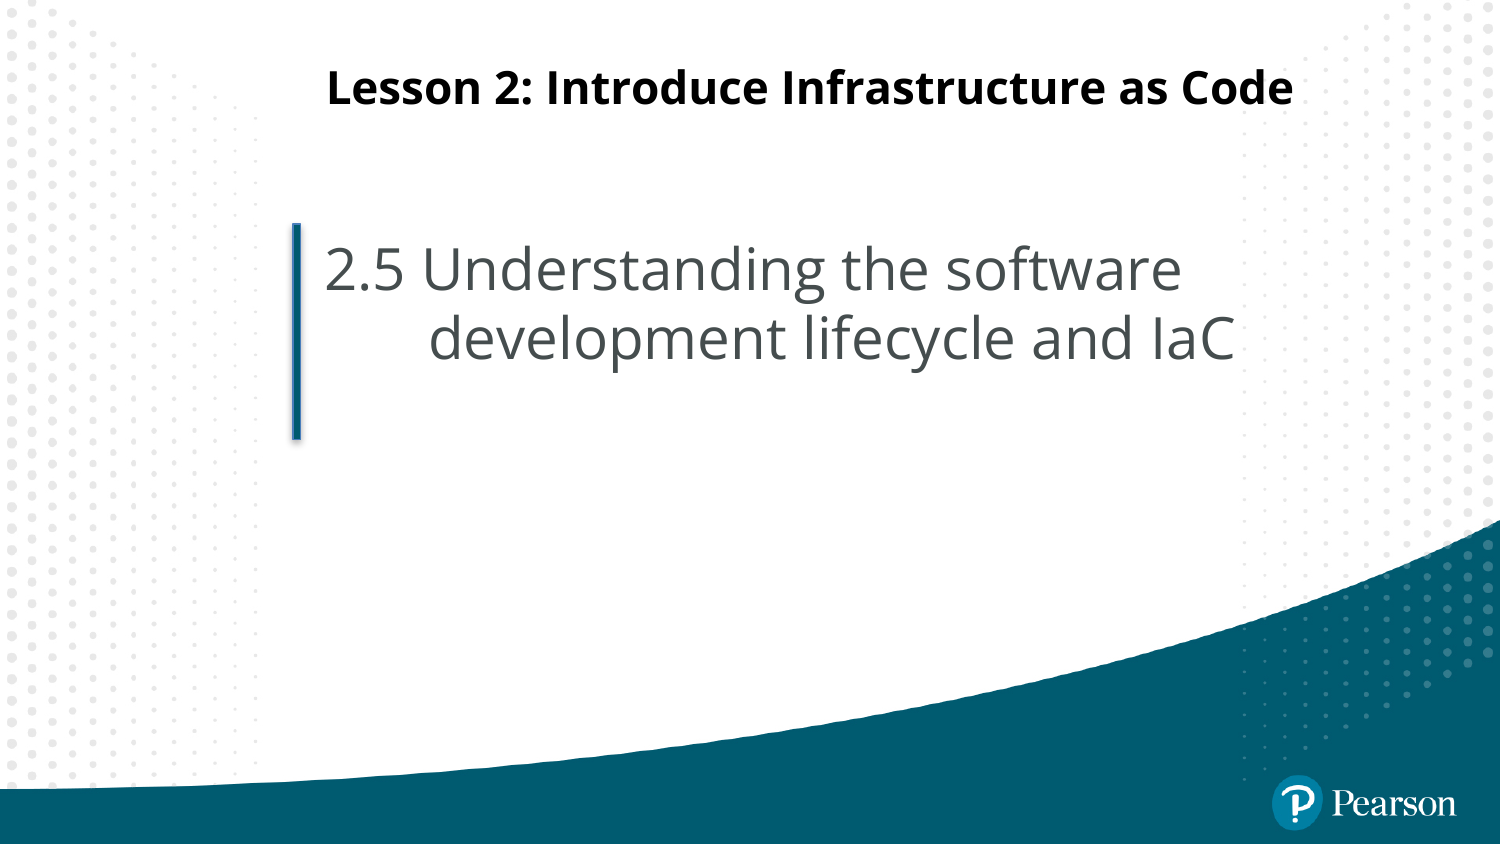

# Lesson 2: Introduce Infrastructure as Code
2.5 Understanding the software development lifecycle and IaC